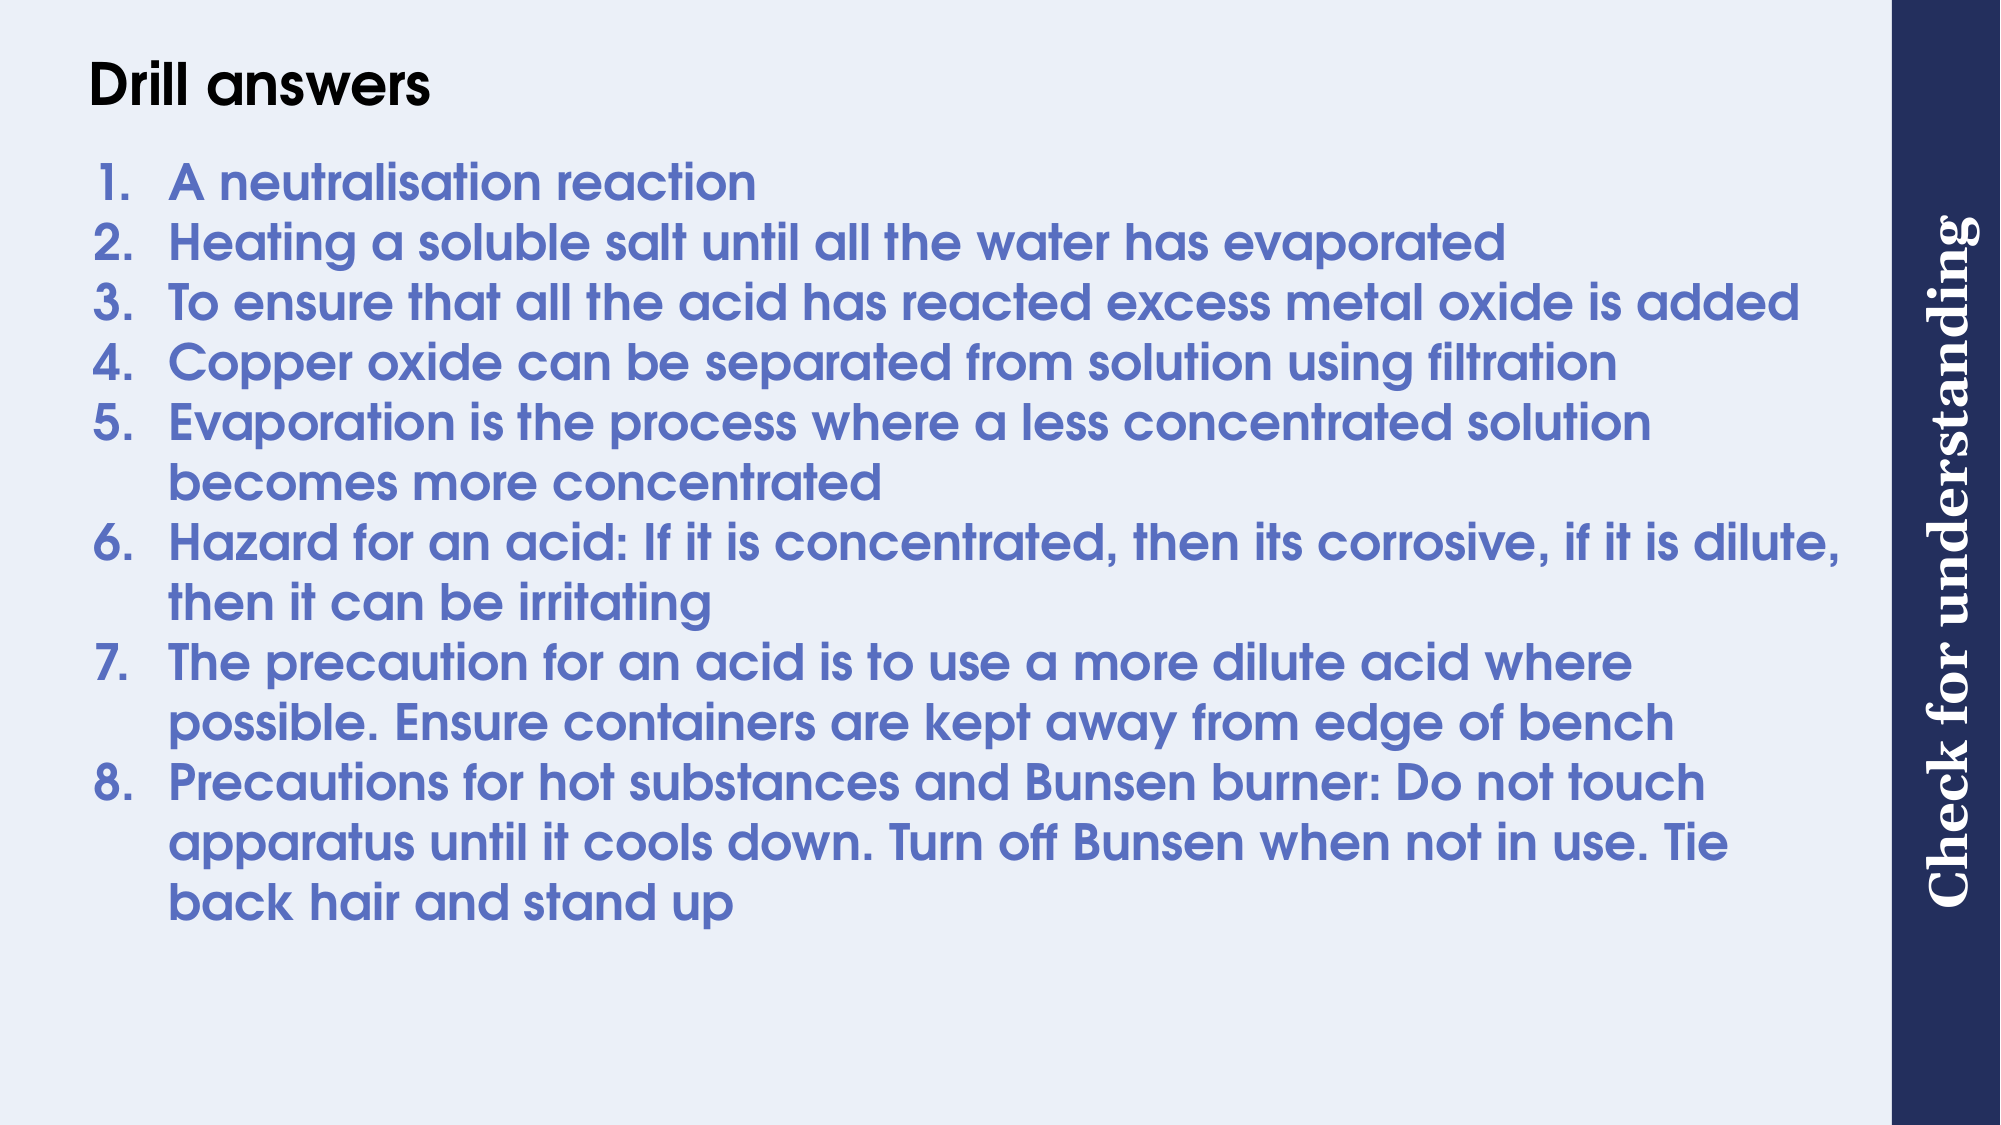

# Drill answers
A neutralisation reaction
Heating a soluble salt until all the water has evaporated
To ensure that all the acid has reacted excess metal oxide is added
Copper oxide can be separated from solution using filtration
Evaporation is the process where a less concentrated solution becomes more concentrated
Hazard for an acid: If it is concentrated, then its corrosive, if it is dilute, then it can be irritating
The precaution for an acid is to use a more dilute acid where possible. Ensure containers are kept away from edge of bench
Precautions for hot substances and Bunsen burner: Do not touch apparatus until it cools down. Turn off Bunsen when not in use. Tie back hair and stand up